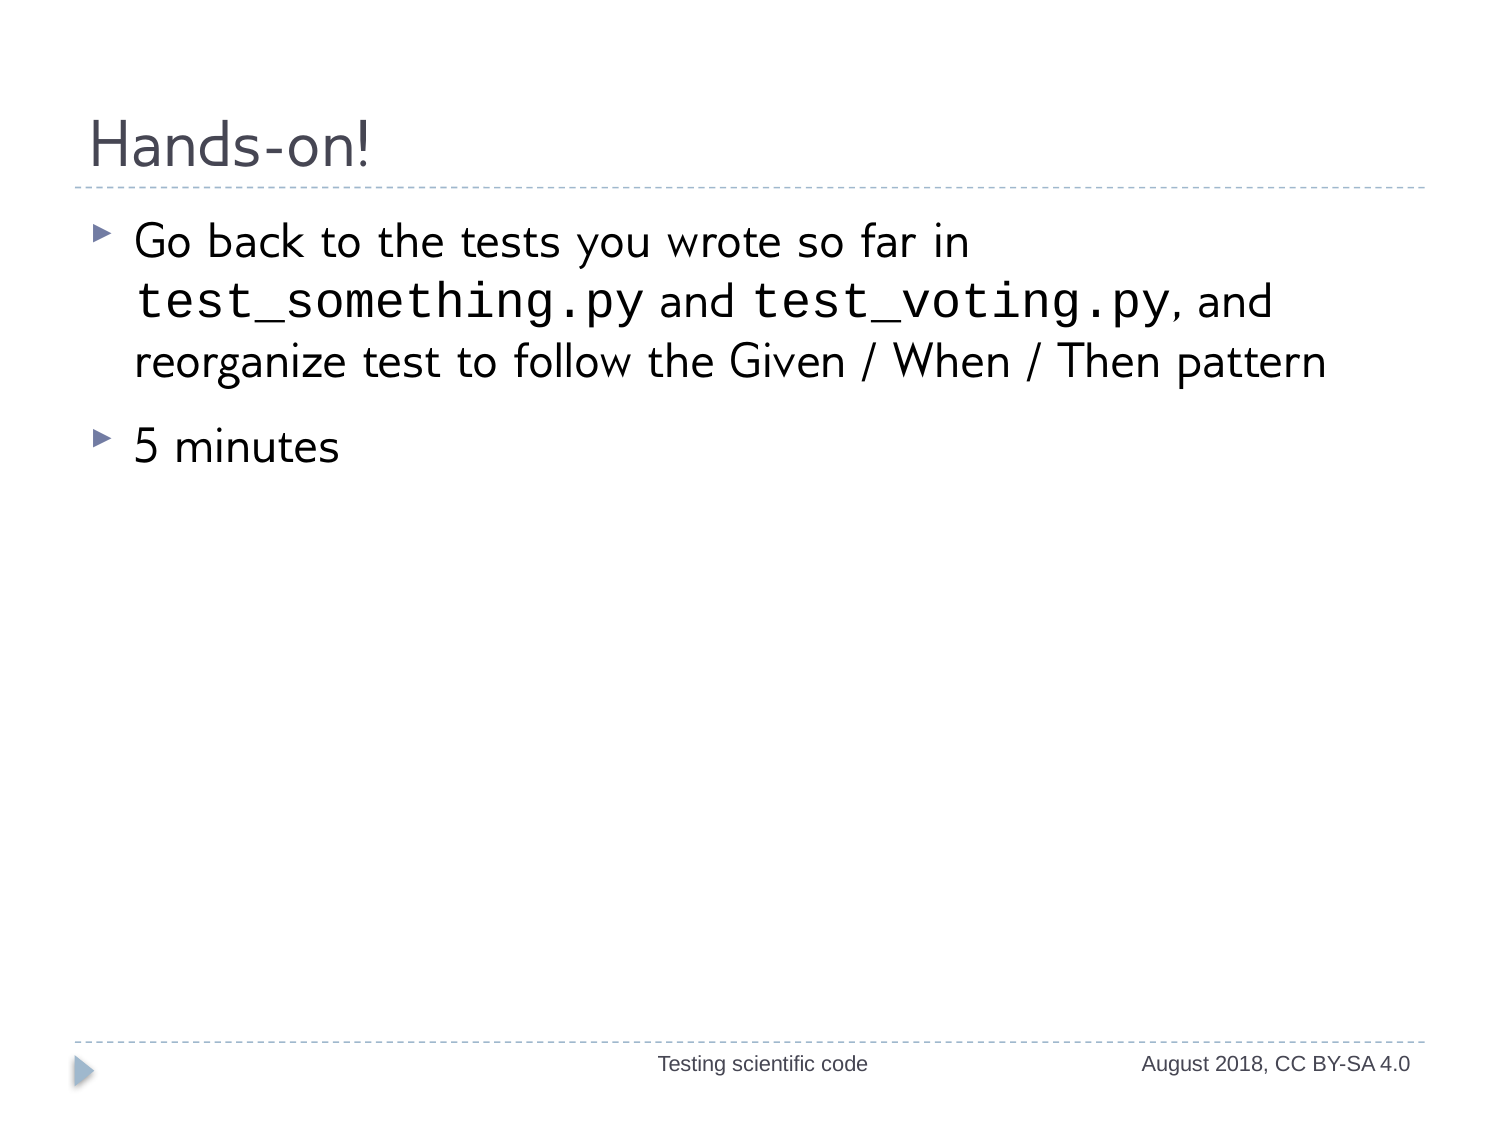

# Hands-on!
Go back to the tests you wrote so far in test_something.py and test_voting.py, and reorganize test to follow the Given / When / Then pattern
5 minutes
Testing scientific code
August 2018, CC BY-SA 4.0